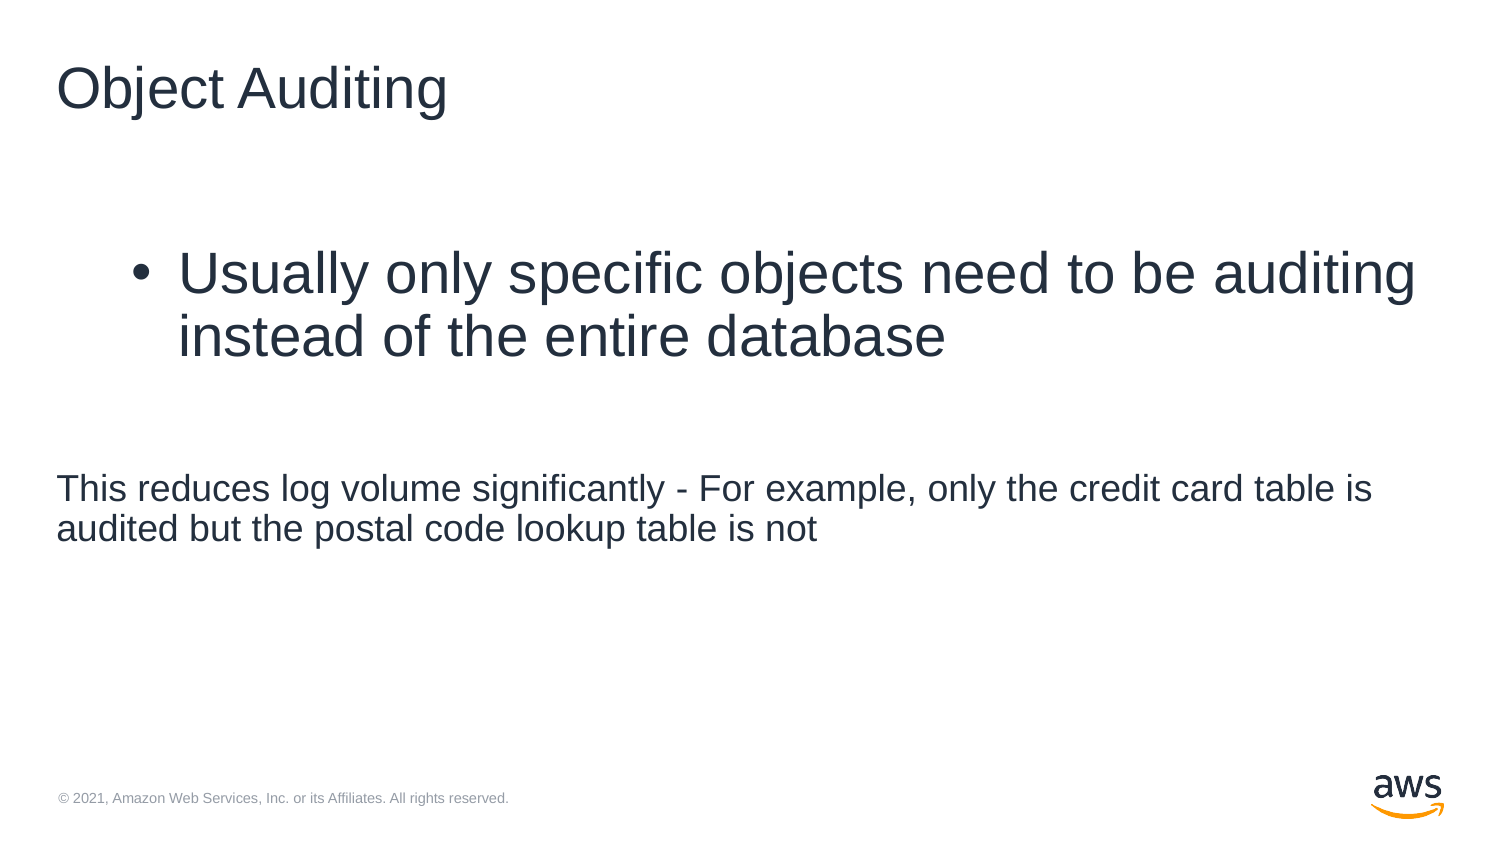

# Object Auditing
Usually only specific objects need to be auditing instead of the entire database

This reduces log volume significantly - For example, only the credit card table is audited but the postal code lookup table is not